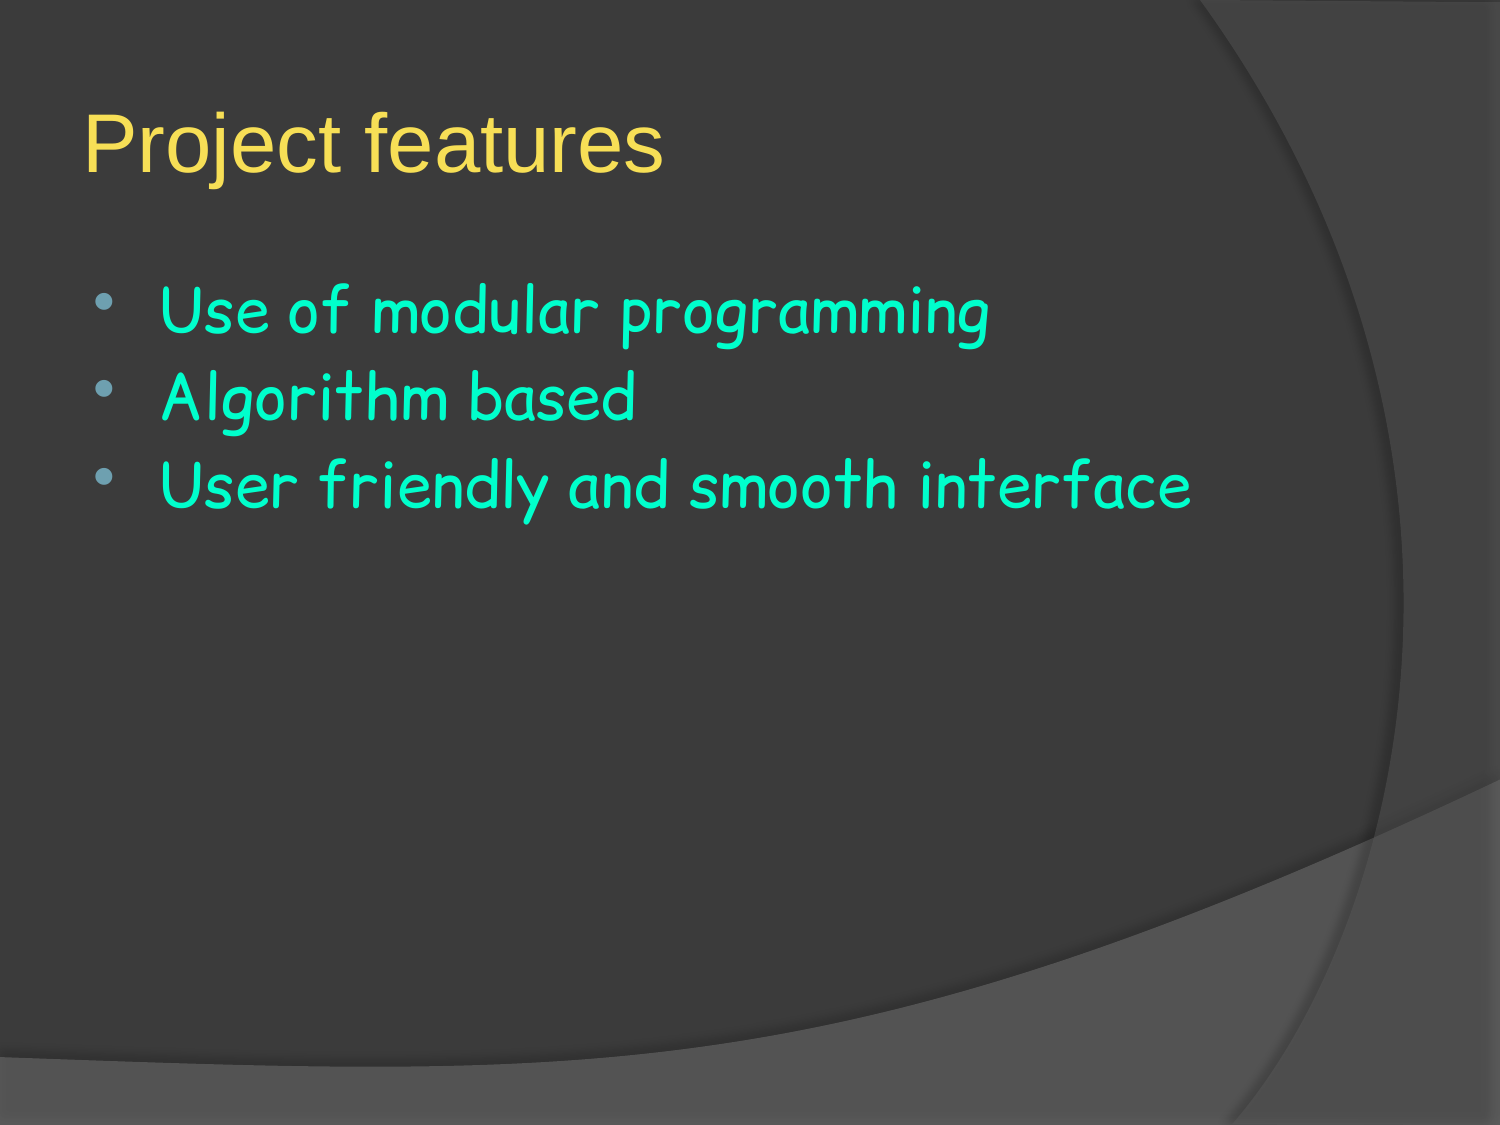

# Project features
Use of modular programming
Algorithm based
User friendly and smooth interface